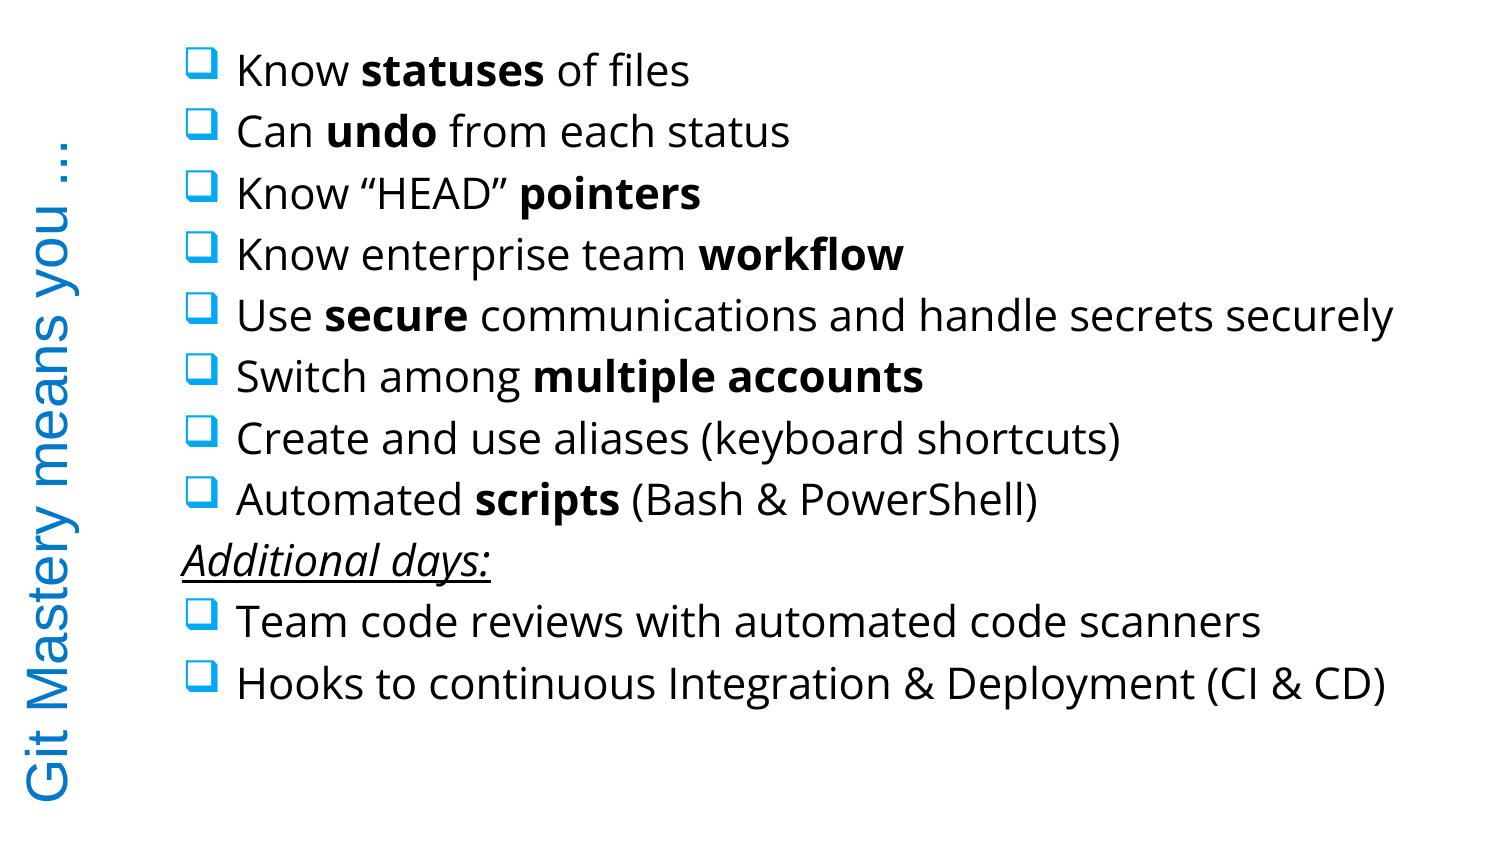

Know statuses of files
 Can undo from each status
 Know “HEAD” pointers
 Know enterprise team workflow
 Use secure communications and handle secrets securely
 Switch among multiple accounts
 Create and use aliases (keyboard shortcuts)
 Automated scripts (Bash & PowerShell)
Additional days:
 Team code reviews with automated code scanners
 Hooks to continuous Integration & Deployment (CI & CD)
# Git Mastery means you ...